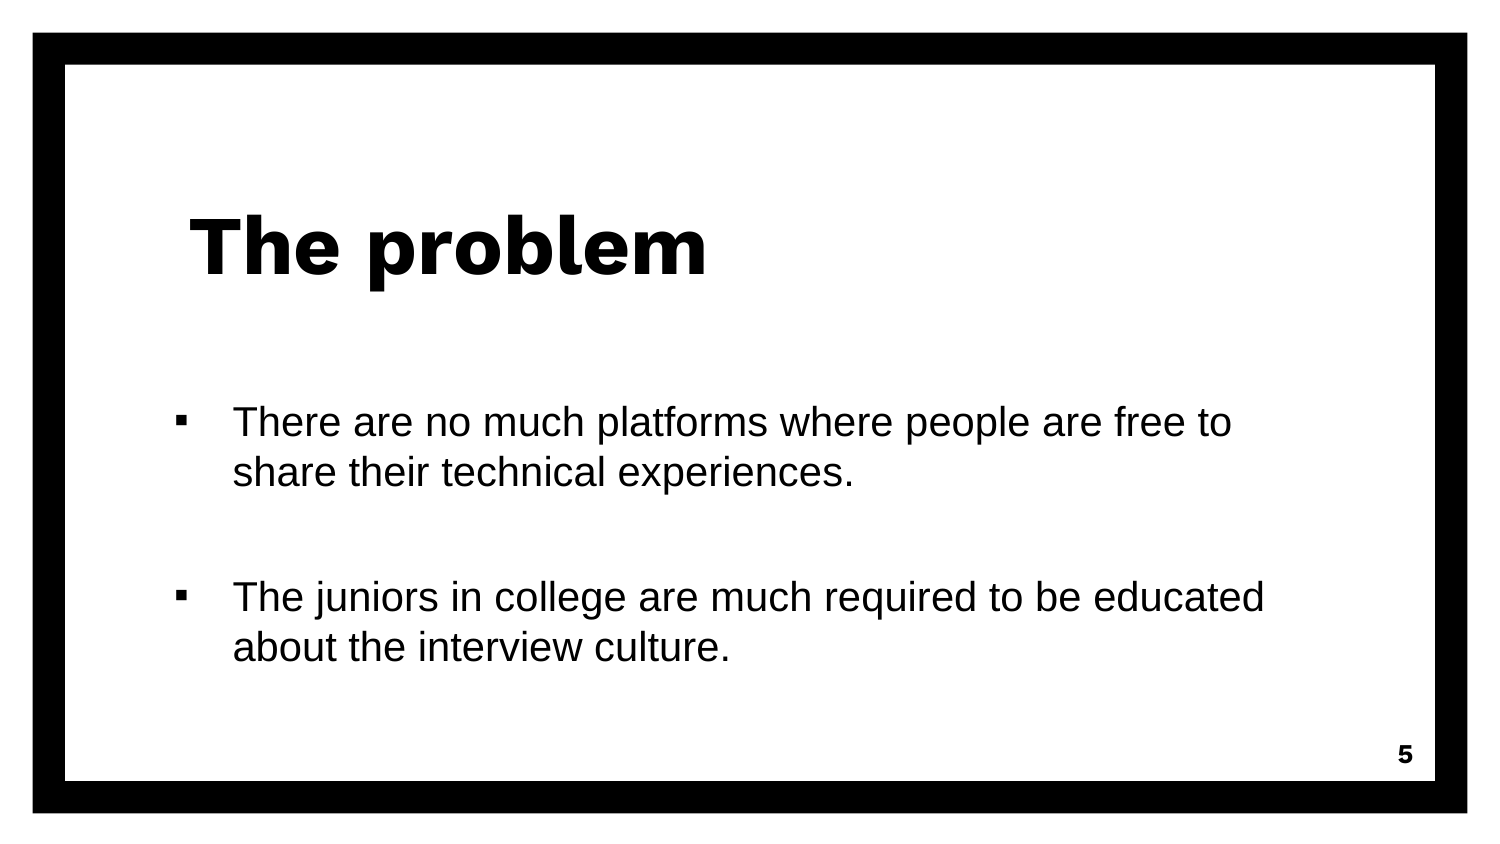

# The problem
There are no much platforms where people are free to share their technical experiences.

The juniors in college are much required to be educated about the interview culture.
5